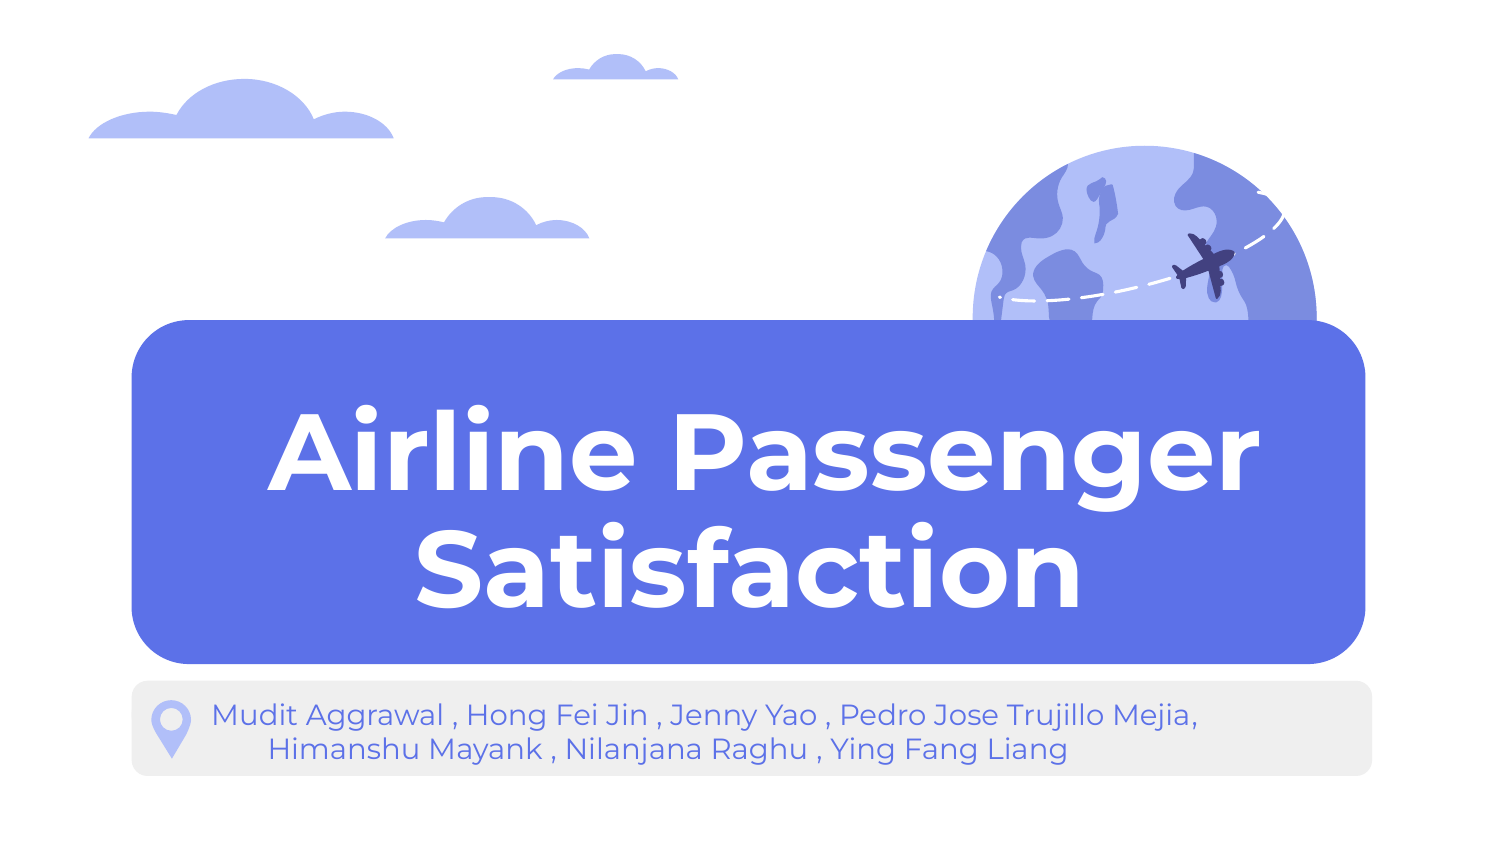

# Airline Passenger Satisfaction

Mudit Aggrawal , Hong Fei Jin , Jenny Yao , Pedro Jose Trujillo Mejia​, Himanshu Mayank ​, Nilanjana Raghu ​, Ying Fang Liang